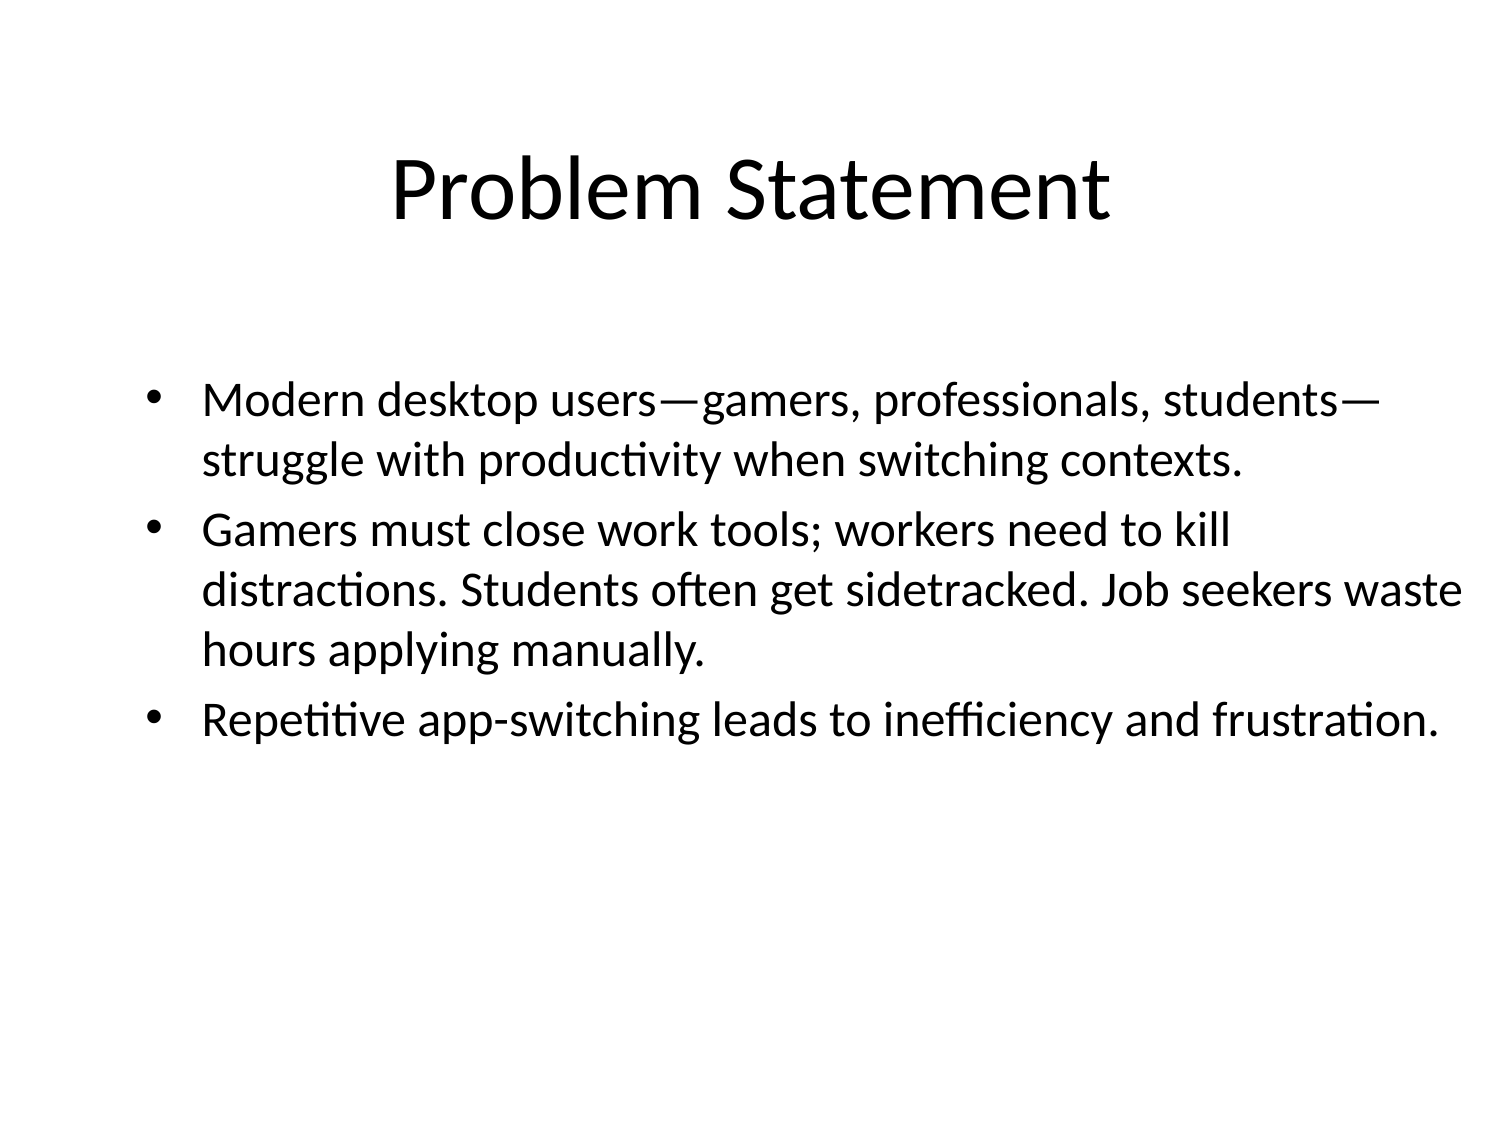

Problem Statement​
Modern desktop users—gamers, professionals, students—struggle with productivity when switching contexts.
Gamers must close work tools; workers need to kill distractions. Students often get sidetracked. Job seekers waste hours applying manually.
Repetitive app-switching leads to inefficiency and frustration.